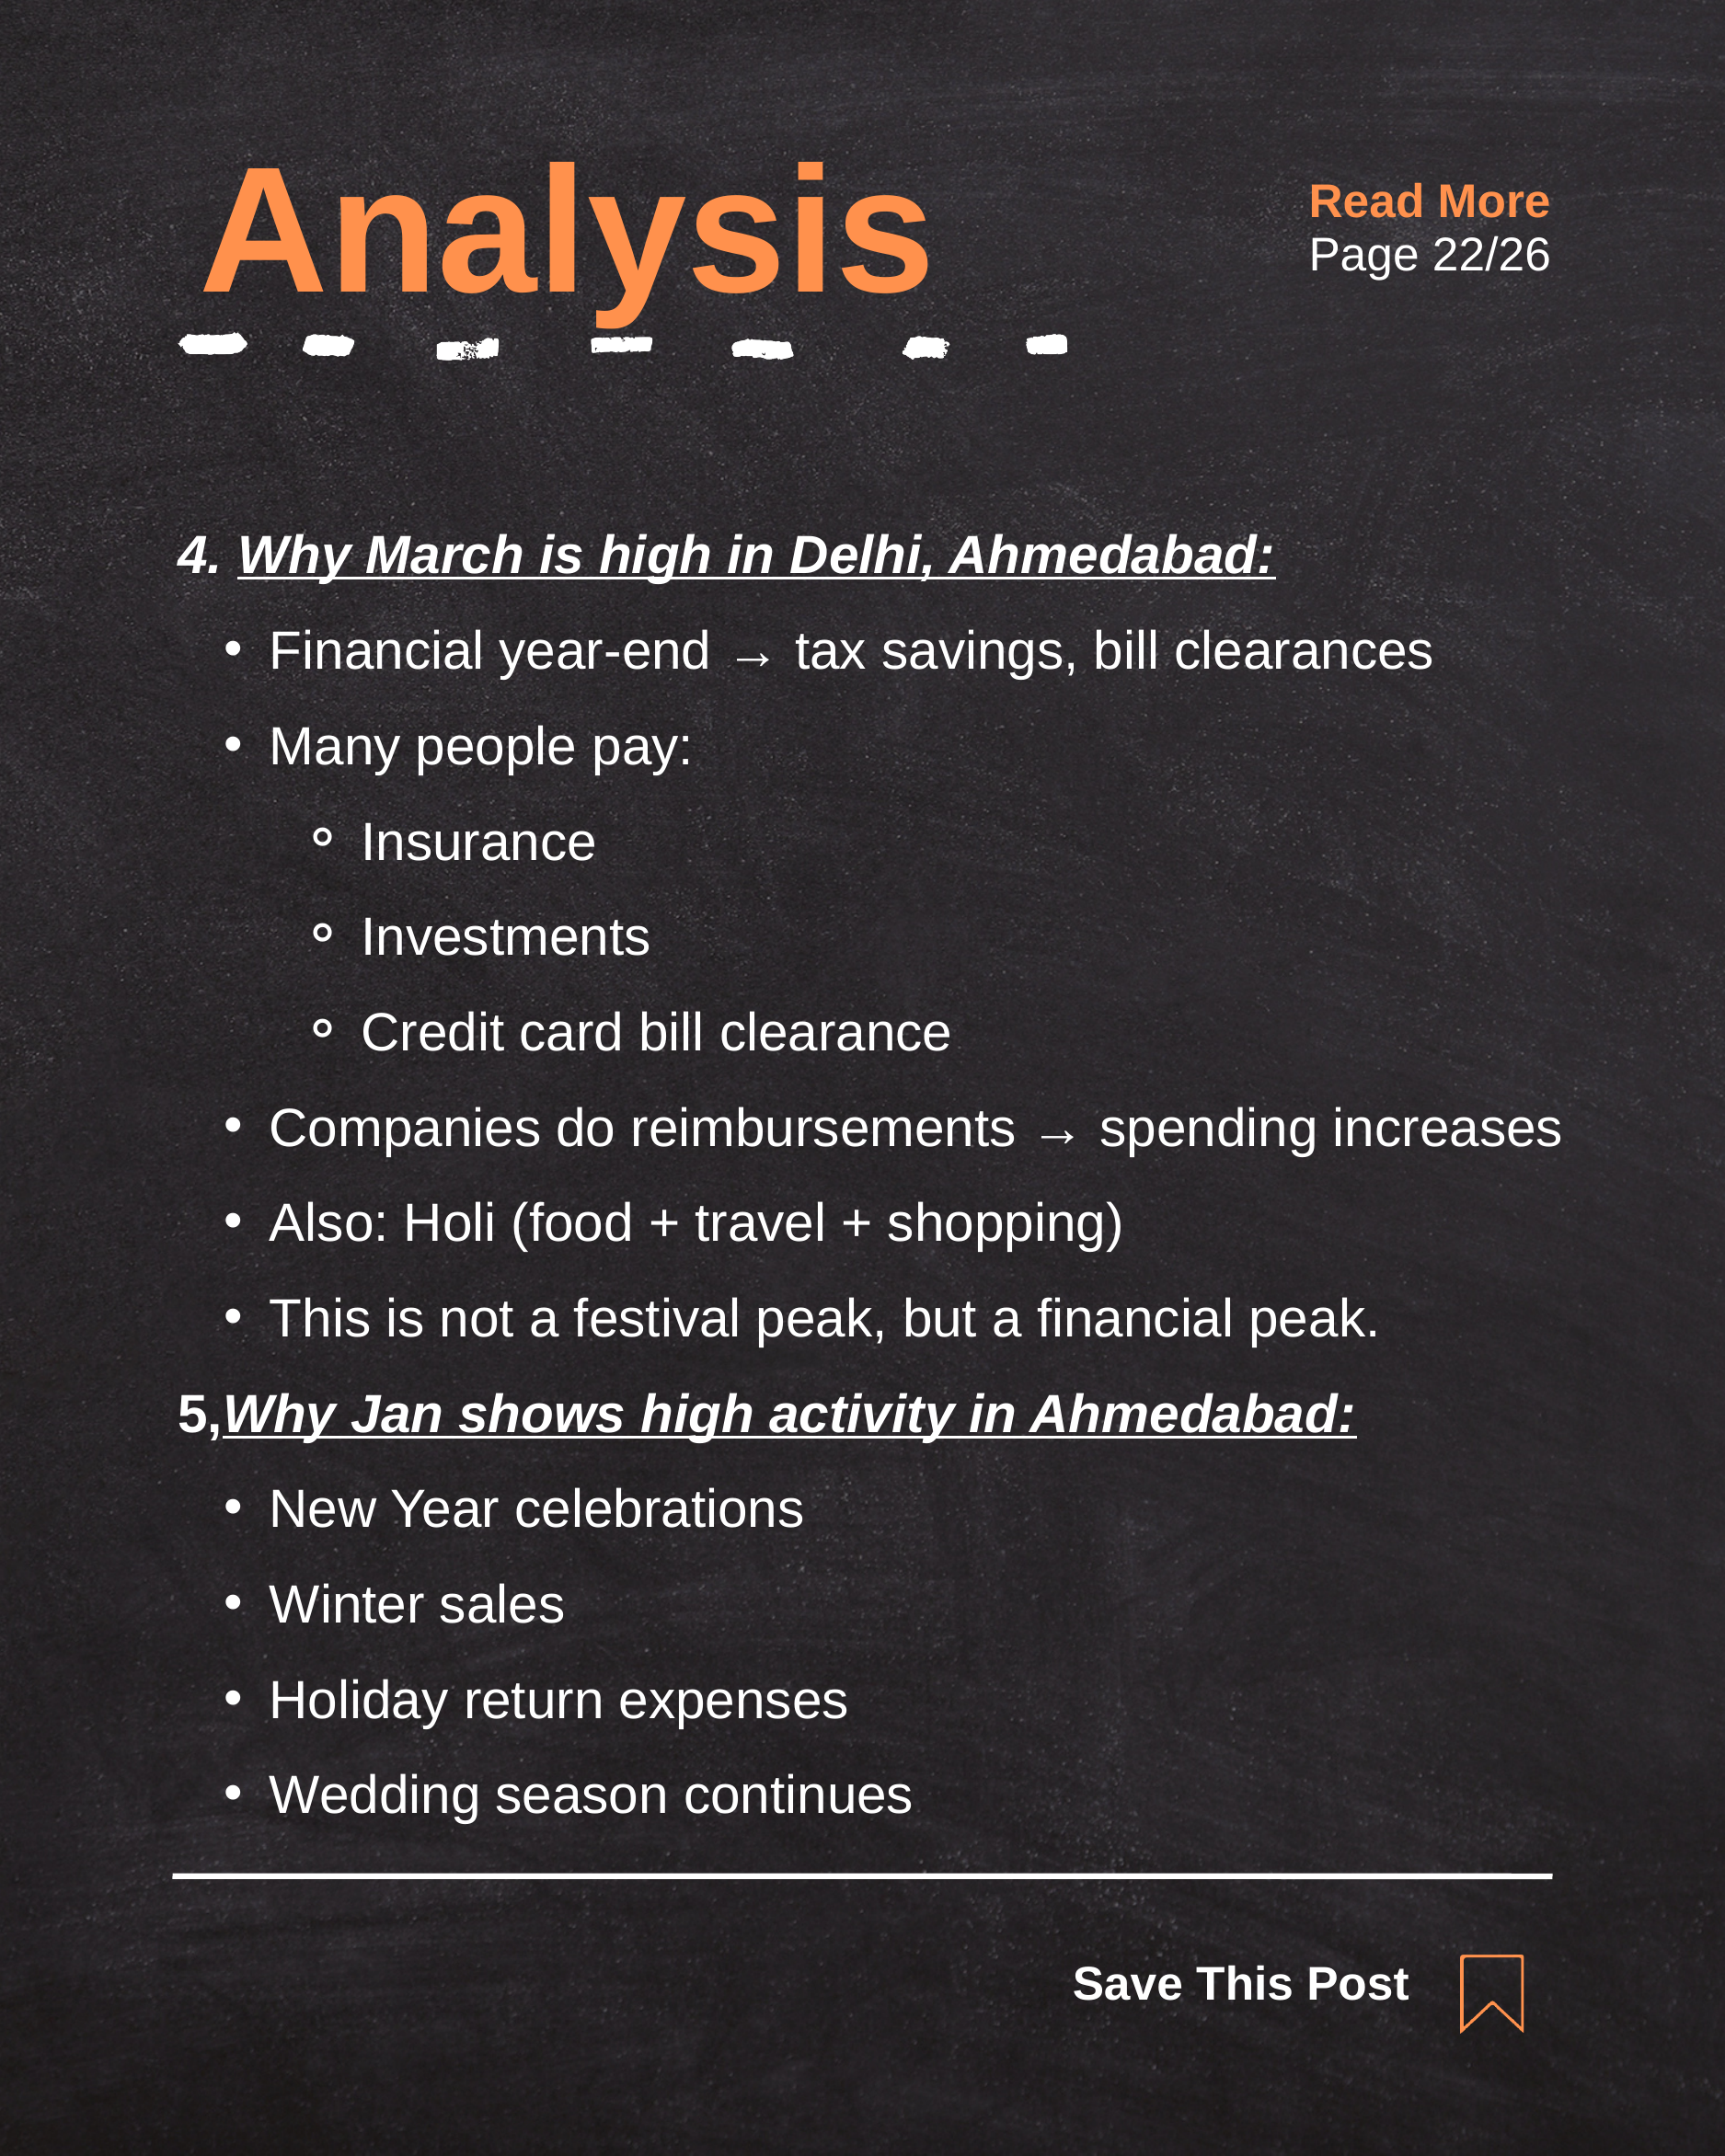

Analysis
Read More
Page 22/26

4. Why March is high in Delhi, Ahmedabad:
Financial year-end → tax savings, bill clearances
Many people pay:
Insurance
Investments
Credit card bill clearance
Companies do reimbursements → spending increases
Also: Holi (food + travel + shopping)
This is not a festival peak, but a financial peak.
5,Why Jan shows high activity in Ahmedabad:
New Year celebrations
Winter sales
Holiday return expenses
Wedding season continues

Save This Post